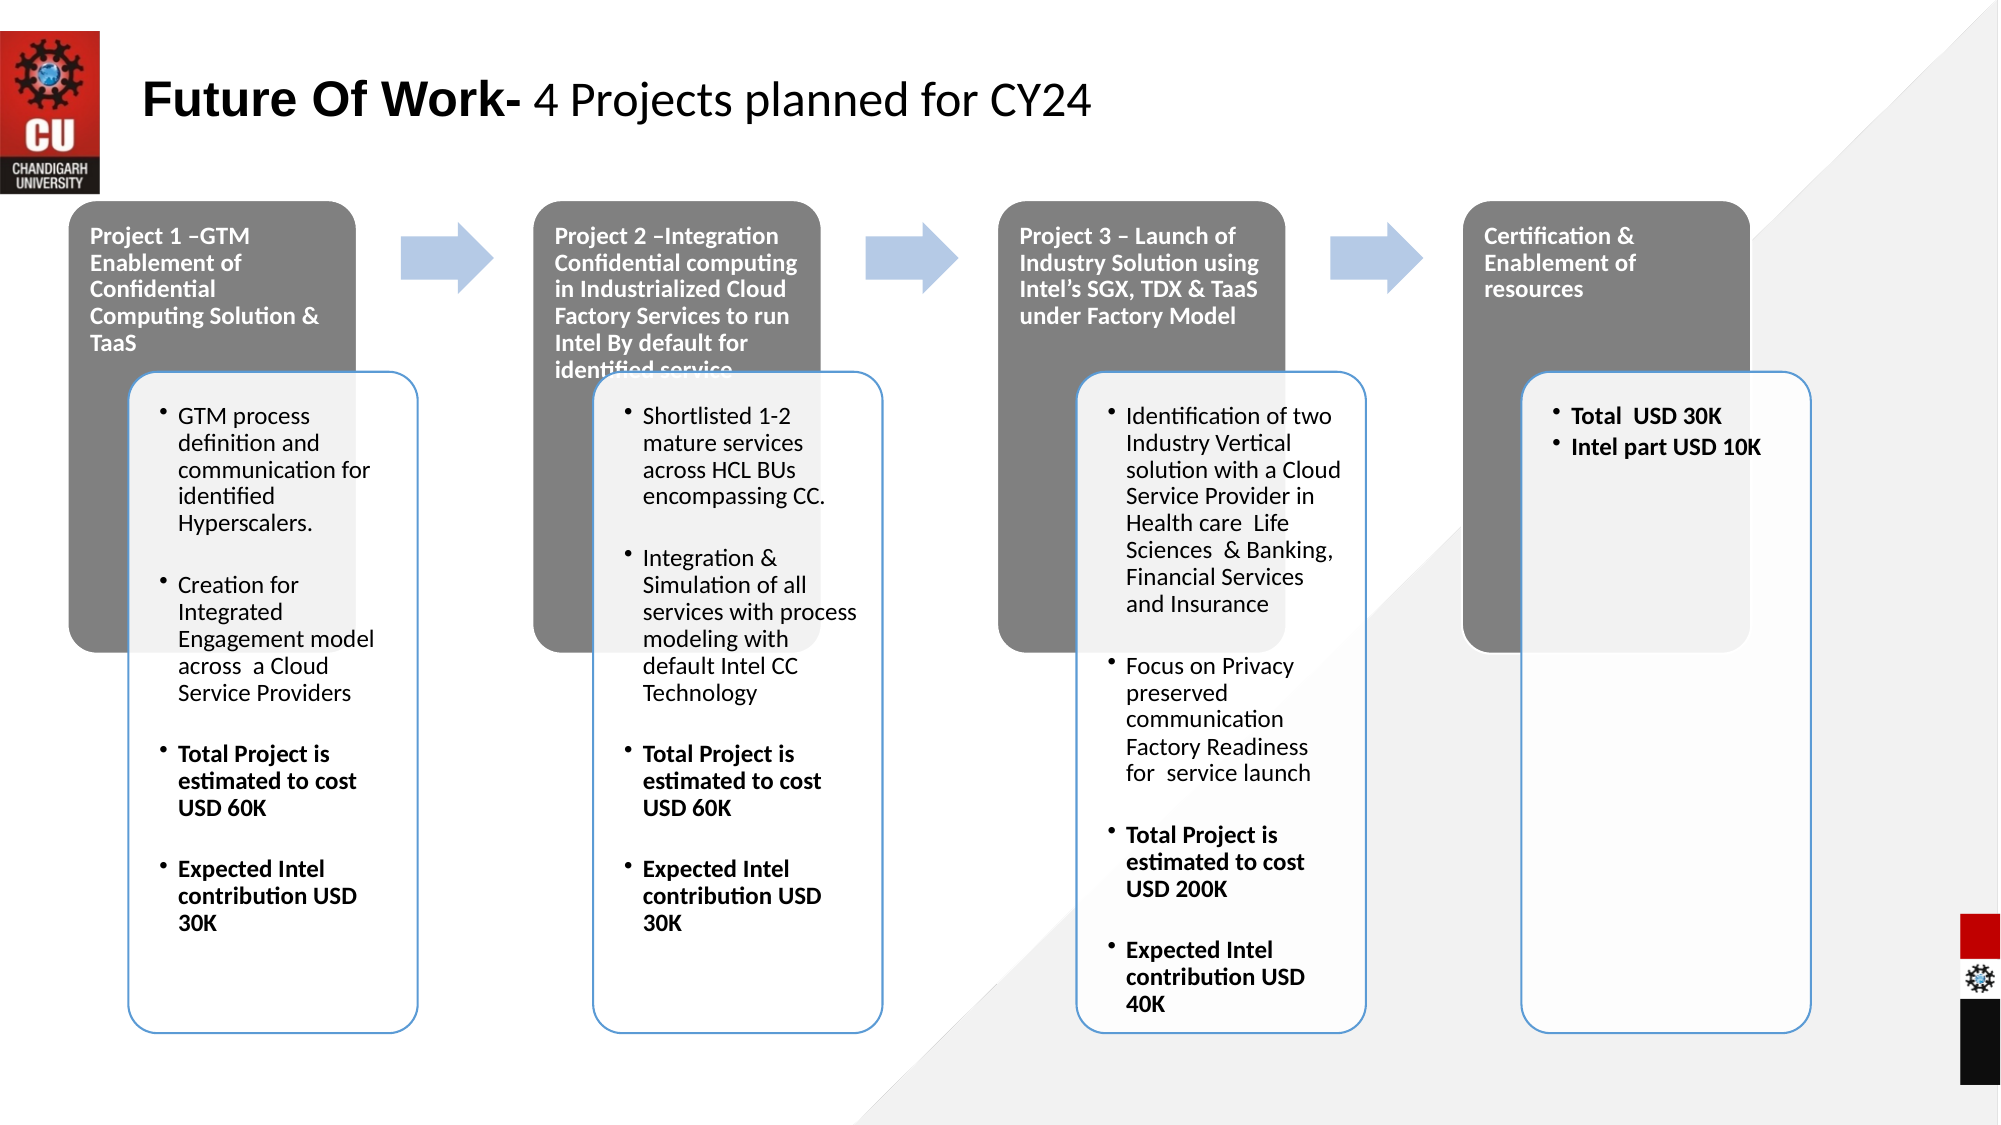

Future Of Work- 4 Projects planned for CY24
Project 1 –GTM Enablement of Confidential Computing Solution & TaaS
GTM process definition and communication for identified Hyperscalers.

Creation for Integrated Engagement model across  a Cloud Service Providers

Total Project is estimated to cost USD 60K

Expected Intel contribution USD 30K

Project 2 –Integration Confidential computing in Industrialized Cloud Factory Services to run Intel By default for identified service
Shortlisted 1-2 mature services across HCL BUs encompassing CC.

Integration & Simulation of all services with process modeling with default Intel CC Technology

Total Project is estimated to cost USD 60K

Expected Intel contribution USD 30K

Project 3 – Launch of Industry Solution using Intel’s SGX, TDX & TaaS under Factory Model
Identification of two Industry Vertical solution with a Cloud Service Provider in Health care  Life Sciences  & Banking, Financial Services and Insurance

Focus on Privacy preserved communication Factory Readiness for  service launch

Total Project is estimated to cost USD 200K

Expected Intel contribution USD 40K

Certification & Enablement of resources
Total  USD 30K
Intel part USD 10K